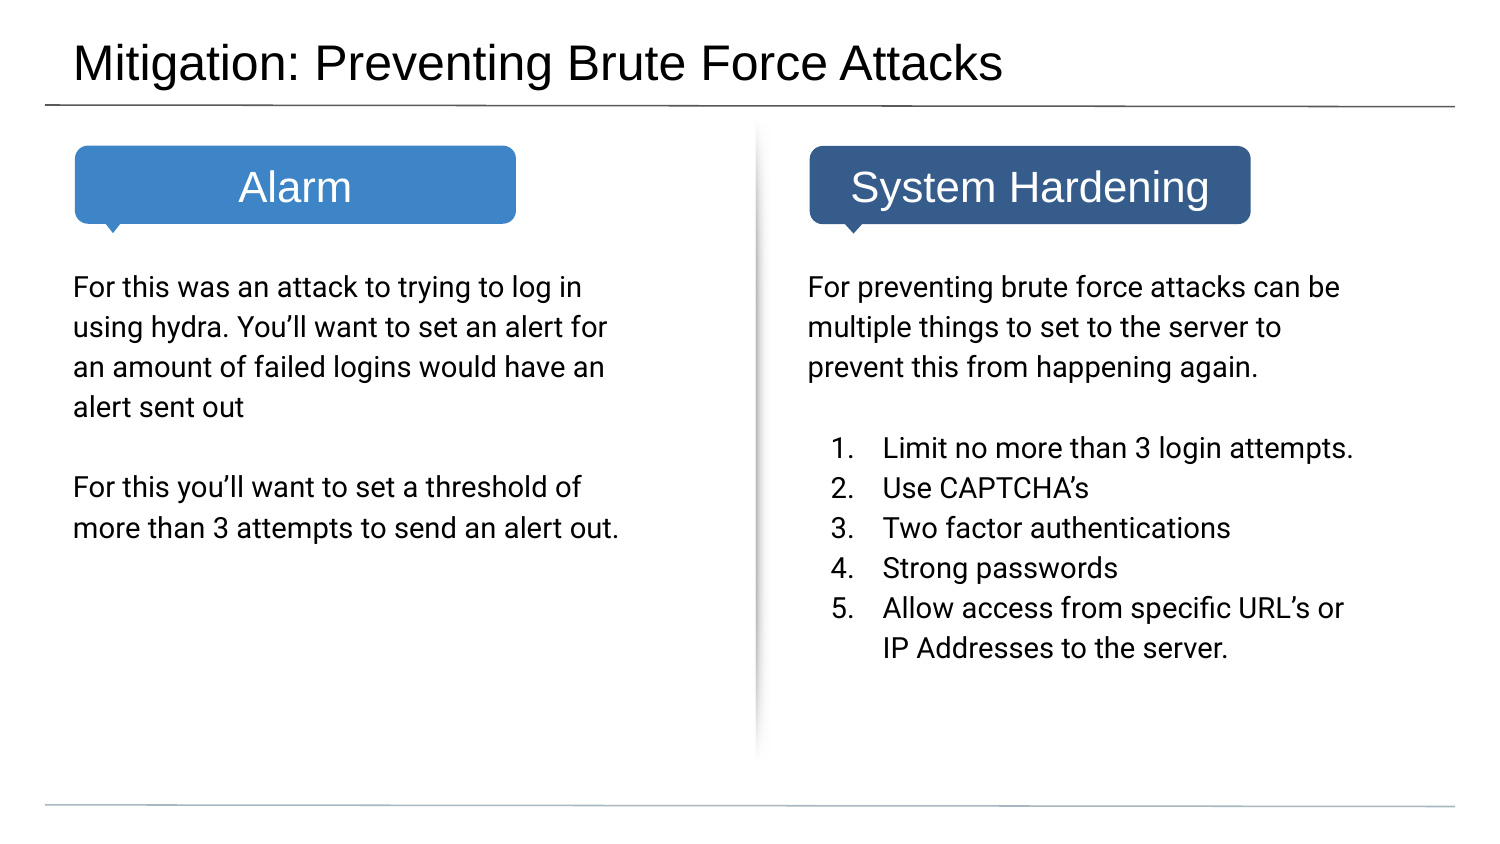

# Mitigation: Preventing Brute Force Attacks
For this was an attack to trying to log in using hydra. You’ll want to set an alert for an amount of failed logins would have an alert sent out

For this you’ll want to set a threshold of more than 3 attempts to send an alert out.

For preventing brute force attacks can be multiple things to set to the server to prevent this from happening again.

Limit no more than 3 login attempts.
Use CAPTCHA’s
Two factor authentications
Strong passwords
Allow access from specific URL’s or IP Addresses to the server.